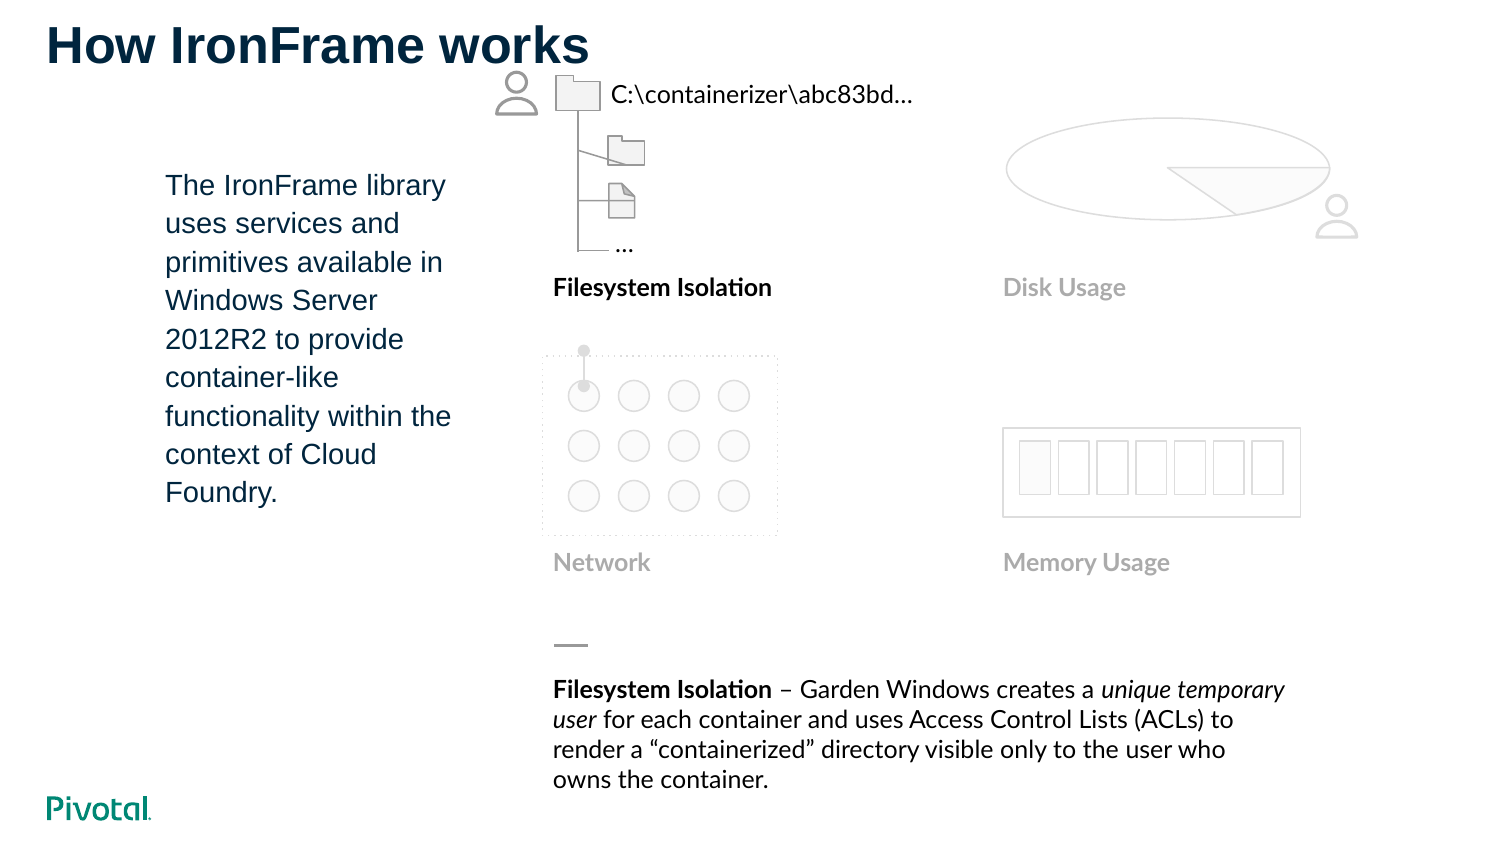

# How IronFrame works
C:\containerizer\abc83bd…

…

The IronFrame library uses services and primitives available in Windows Server 2012R2 to provide container-like functionality within the context of Cloud Foundry.

Filesystem Isolation
Disk Usage

Network
Memory Usage
Filesystem Isolation – Garden Windows creates a unique temporary user for each container and uses Access Control Lists (ACLs) to render a “containerized” directory visible only to the user who owns the container.